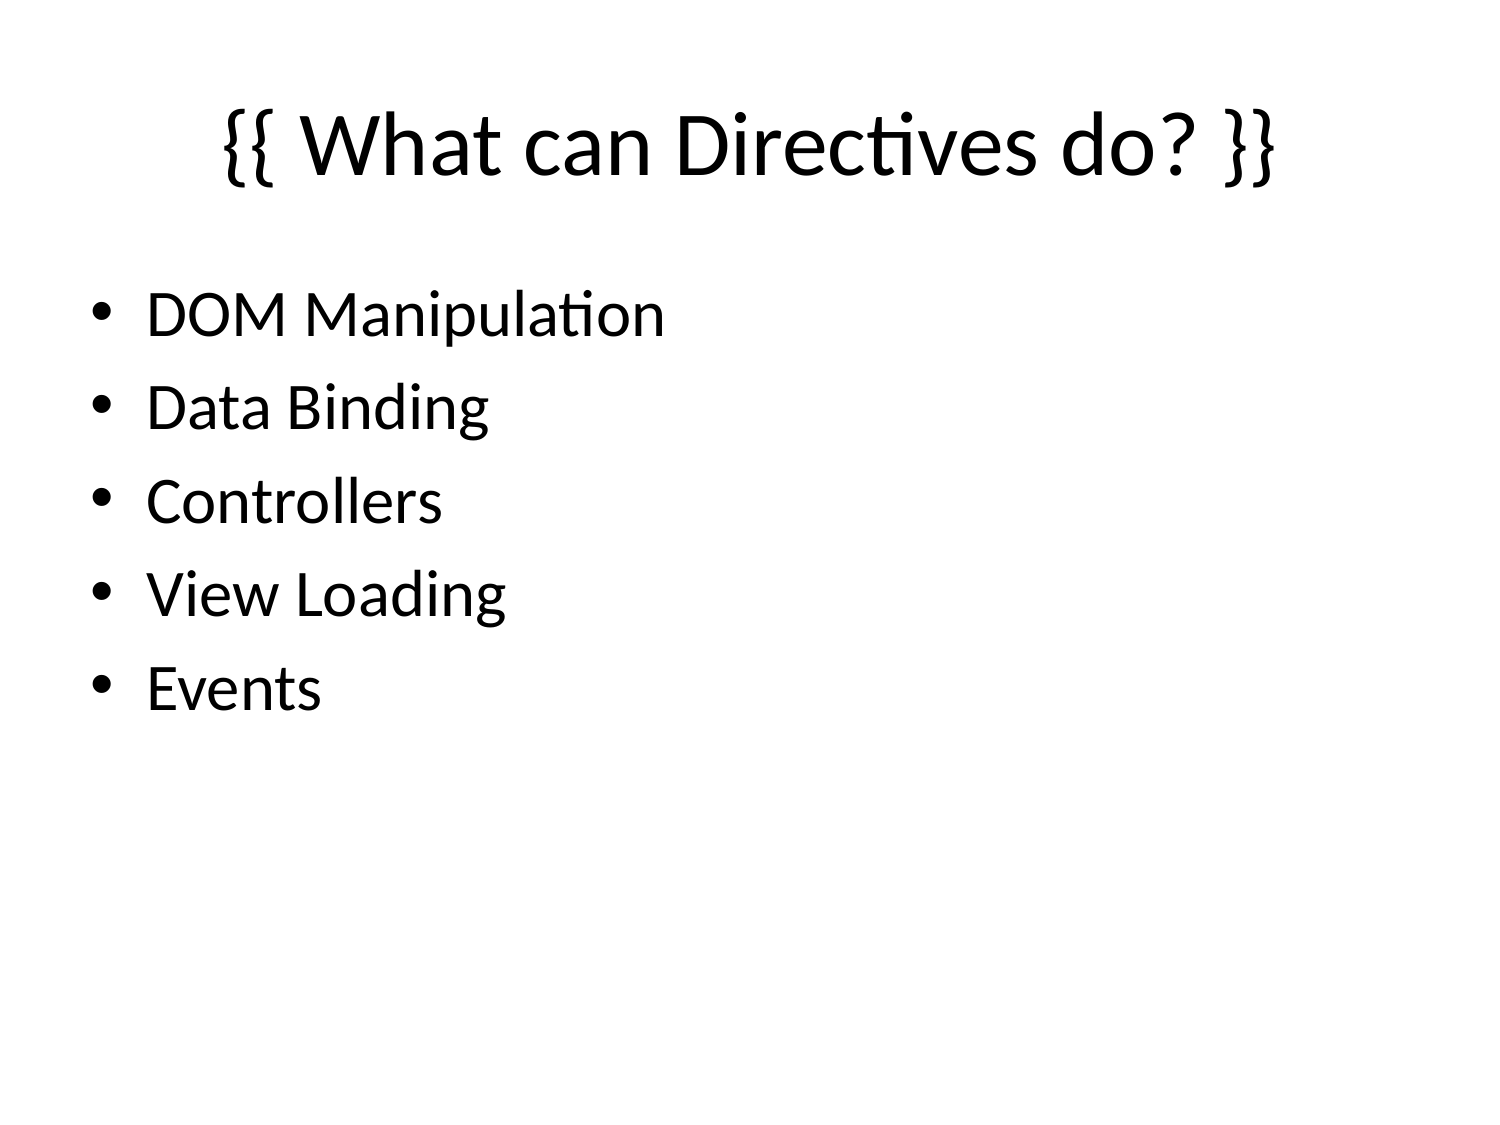

# {{ What can Directives do? }}
DOM Manipulation
Data Binding
Controllers
View Loading
Events